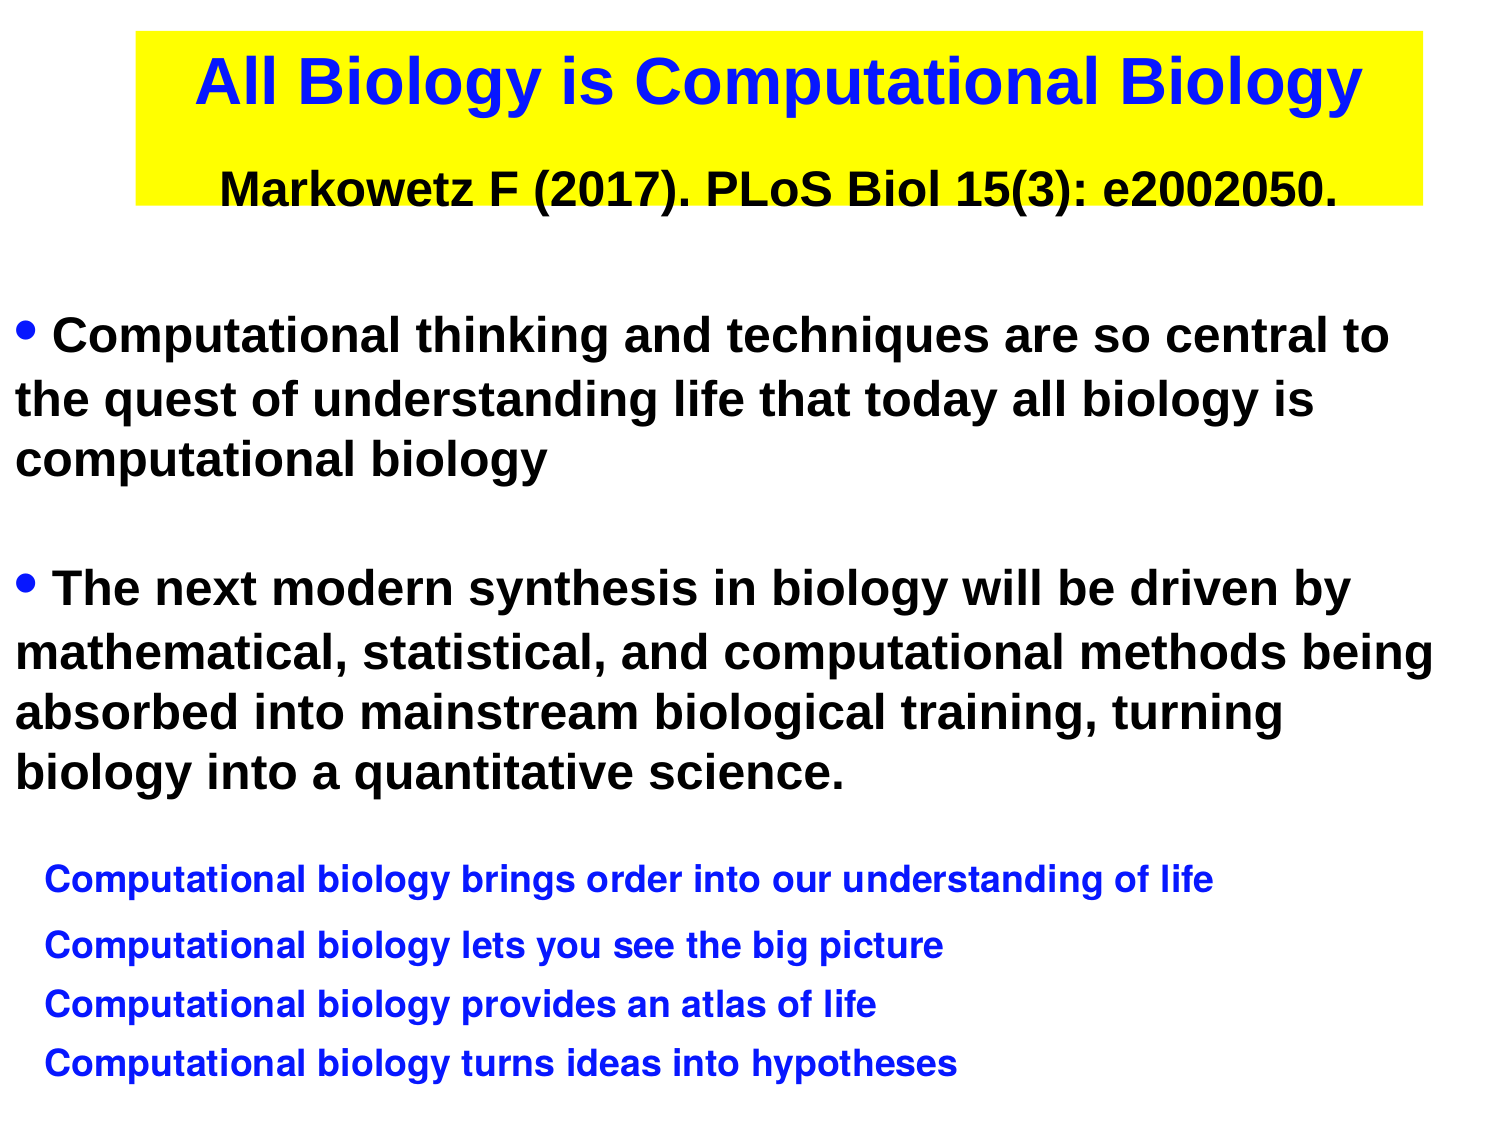

All Biology is Computational Biology

Markowetz F (2017). PLoS Biol 15(3): e2002050.
• Computational thinking and techniques are so central to the quest of understanding life that today all biology is computational biology
• The next modern synthesis in biology will be driven by mathematical, statistical, and computational methods being absorbed into mainstream biological training, turning biology into a quantitative science.
Computational biology brings order into our understanding of life
Computational biology lets you see the big picture
Computational biology provides an atlas of life
Computational biology turns ideas into hypotheses